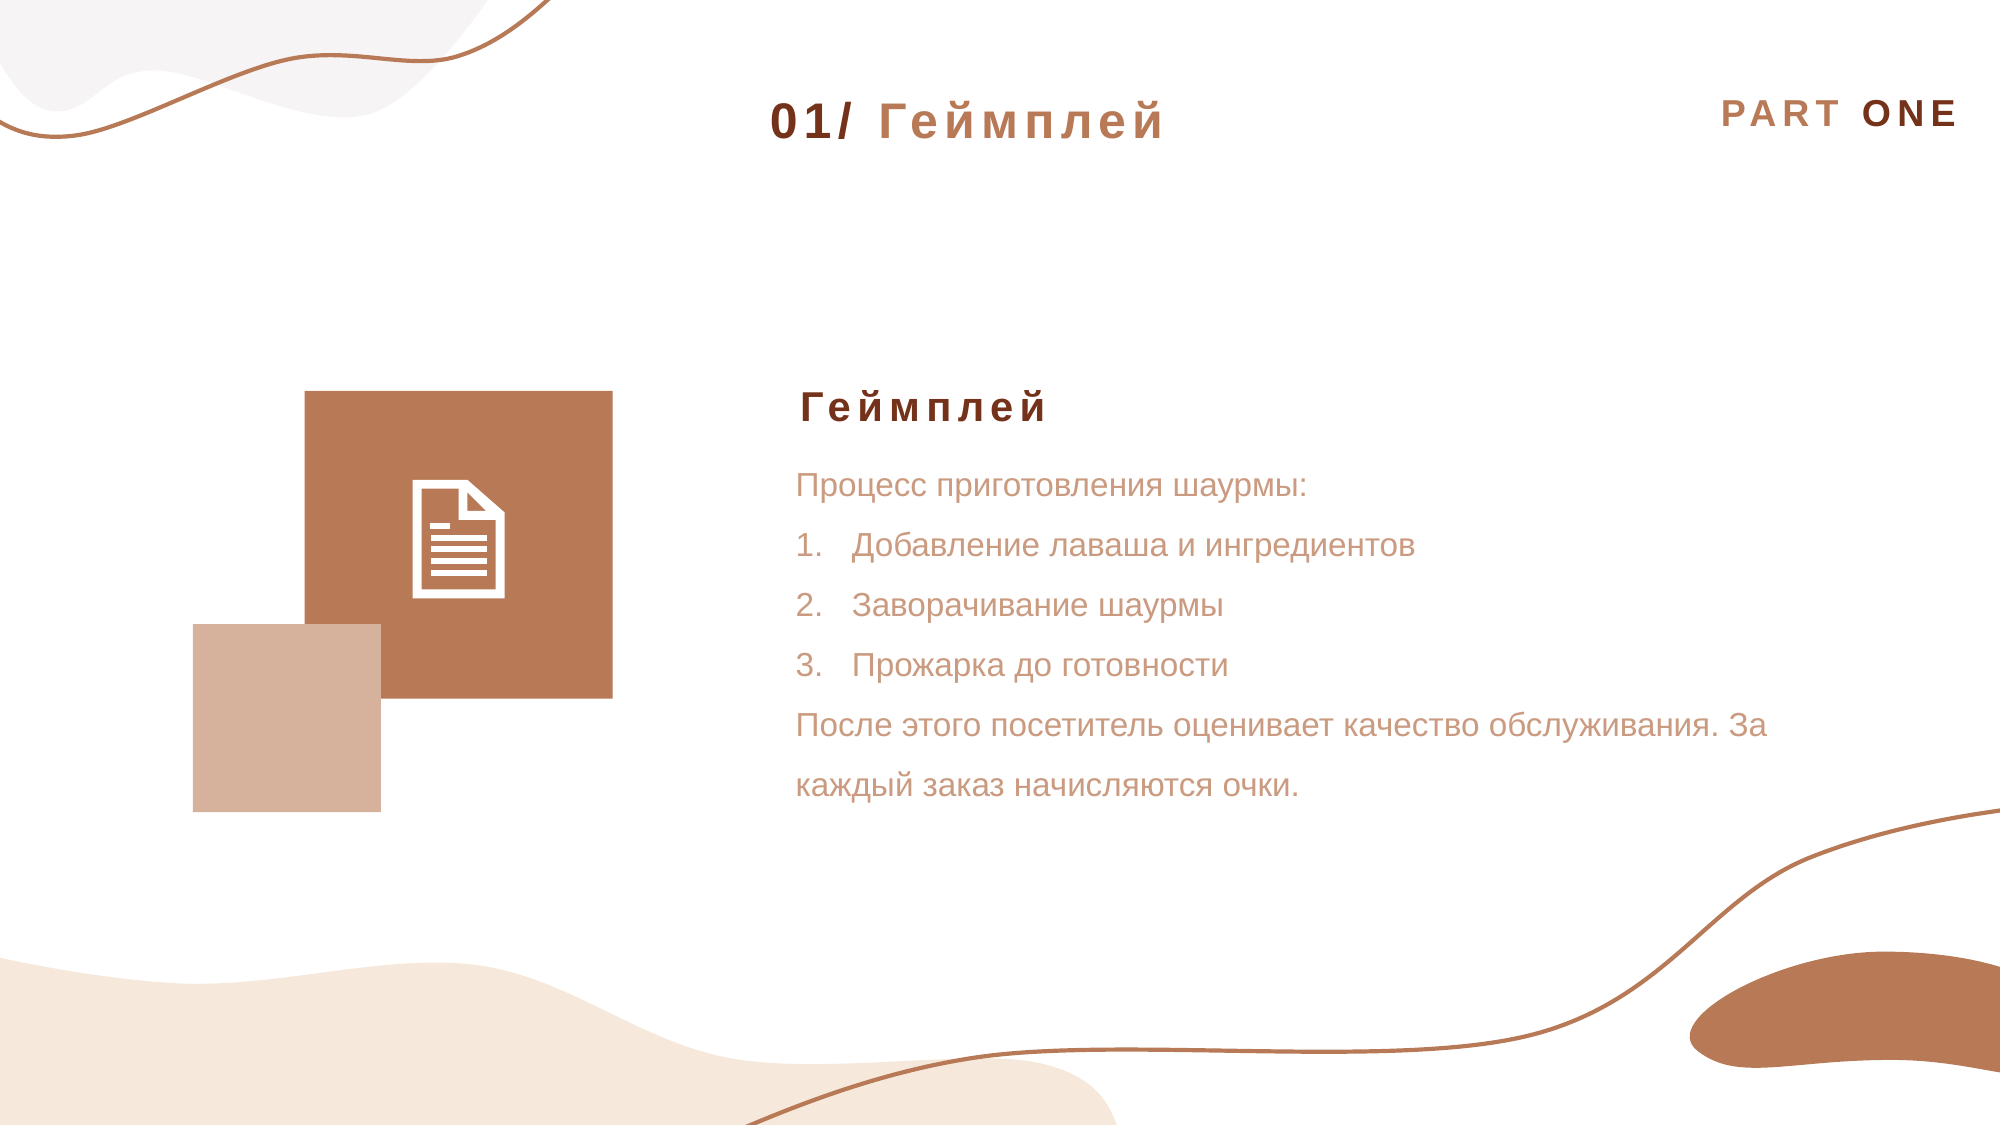

01/ Геймплей
PART ONE
Геймплей

Процесс приготовления шаурмы:
Добавление лаваша и ингредиентов
Заворачивание шаурмы
Прожарка до готовности
После этого посетитель оценивает качество обслуживания. За каждый заказ начисляются очки.